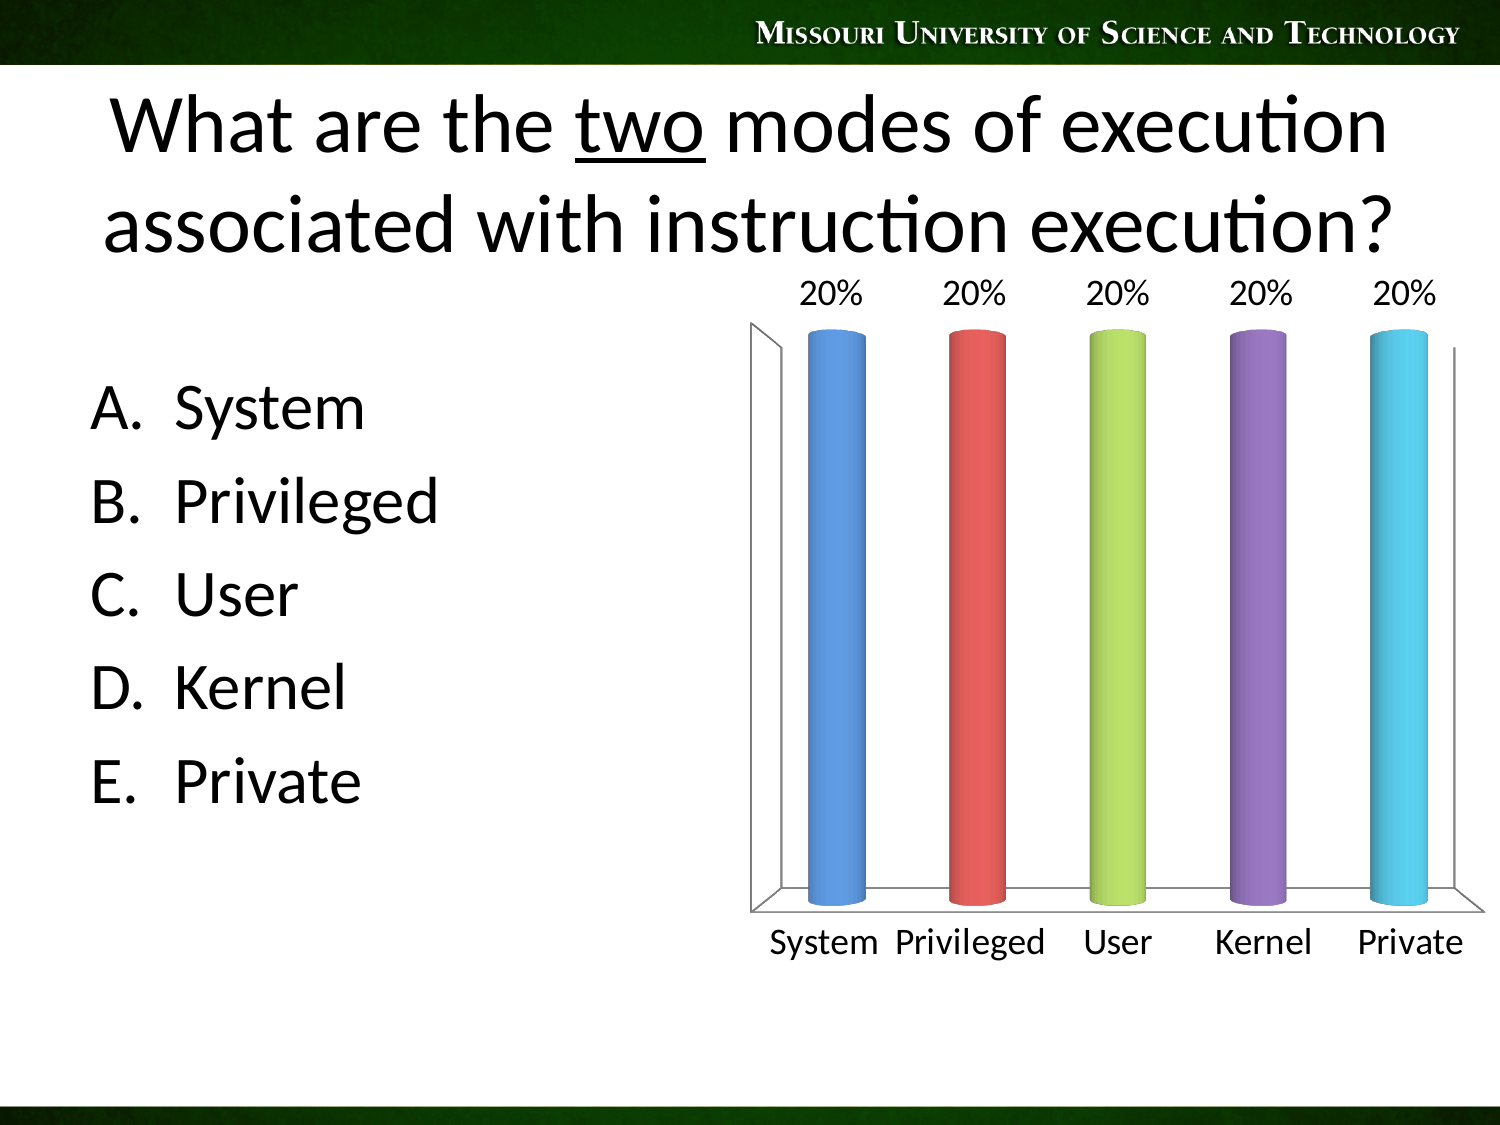

# What are the two modes of execution associated with instruction execution?

[unsupported chart]

System
Privileged
User
Kernel
Private